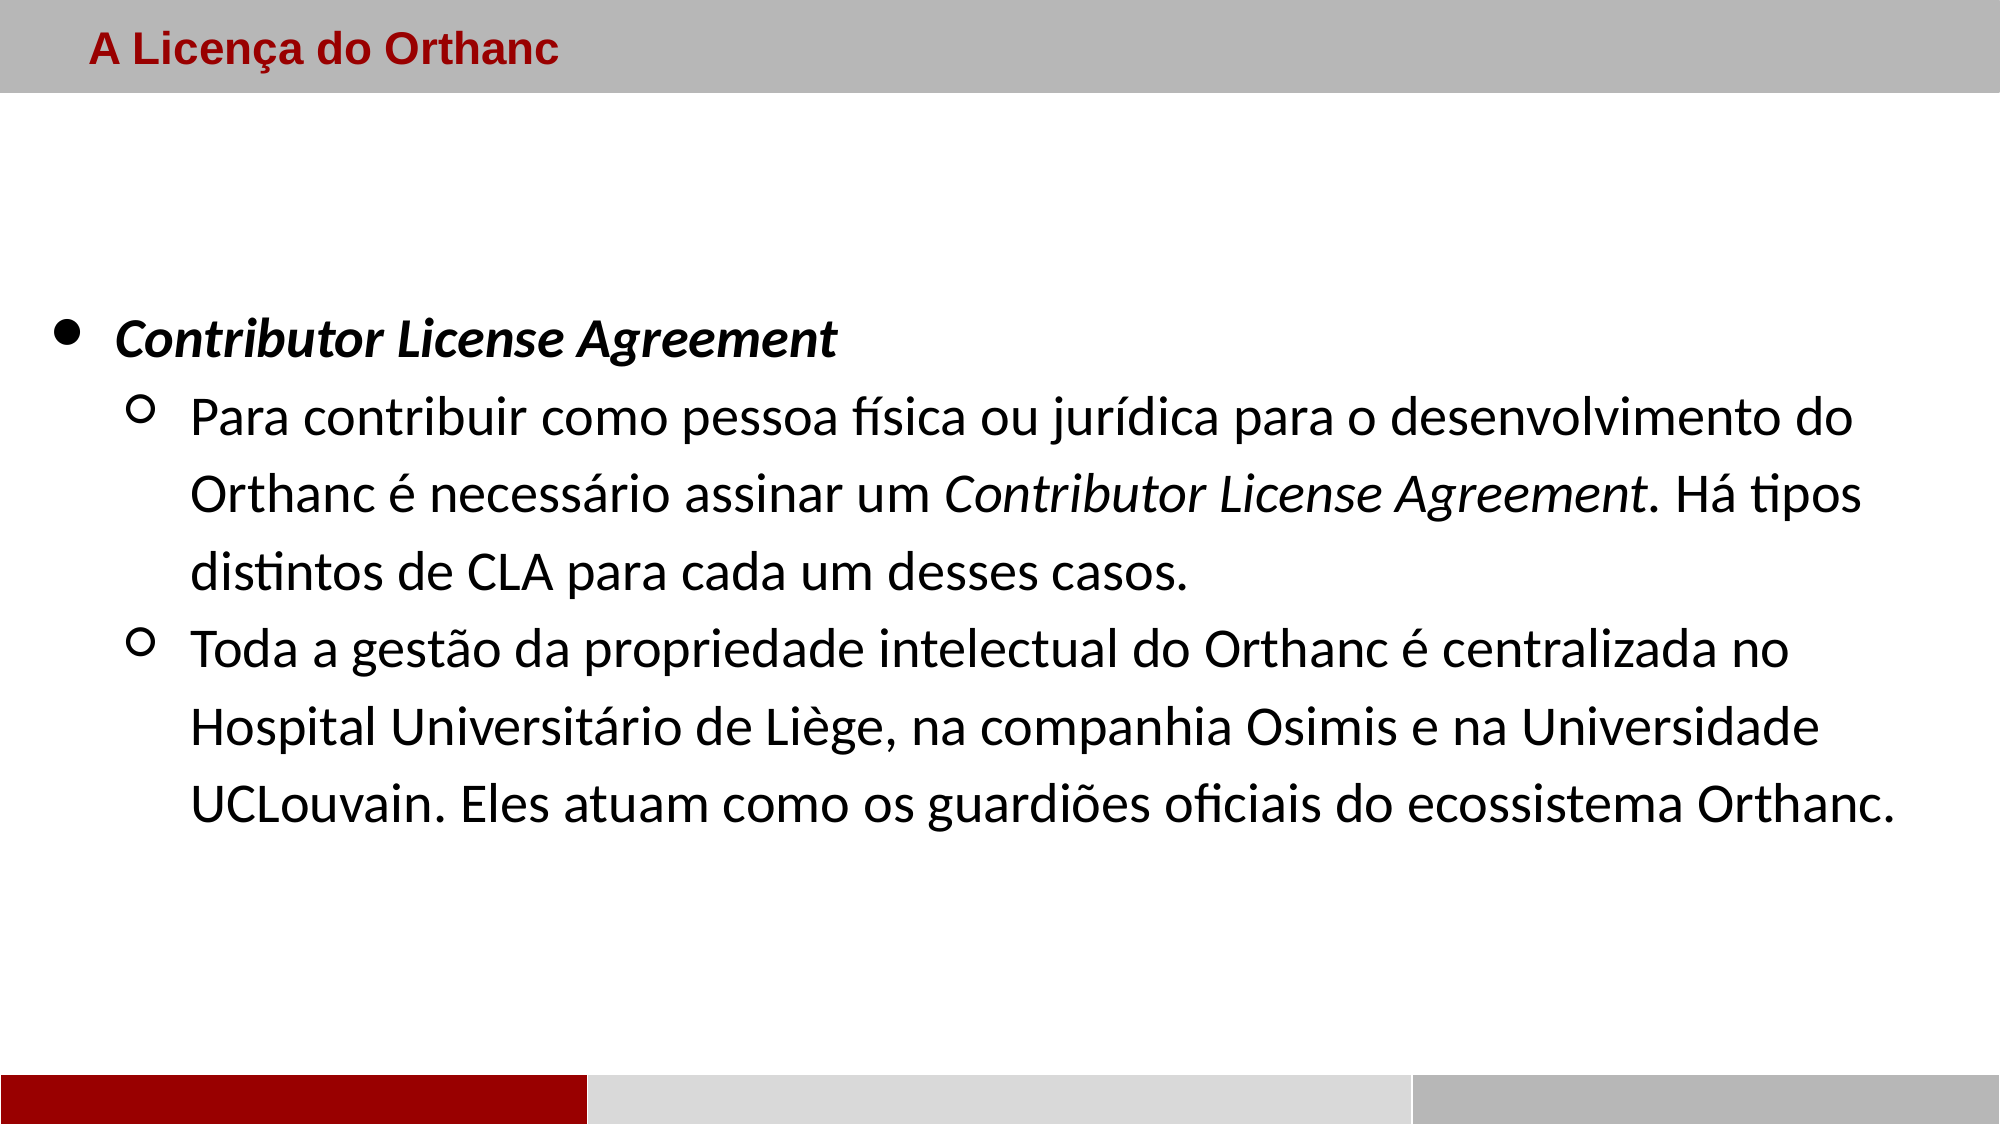

A Licença do Orthanc
Contributor License Agreement
Para contribuir como pessoa física ou jurídica para o desenvolvimento do Orthanc é necessário assinar um Contributor License Agreement. Há tipos distintos de CLA para cada um desses casos.
Toda a gestão da propriedade intelectual do Orthanc é centralizada no Hospital Universitário de Liège, na companhia Osimis e na Universidade UCLouvain. Eles atuam como os guardiões oficiais do ecossistema Orthanc.